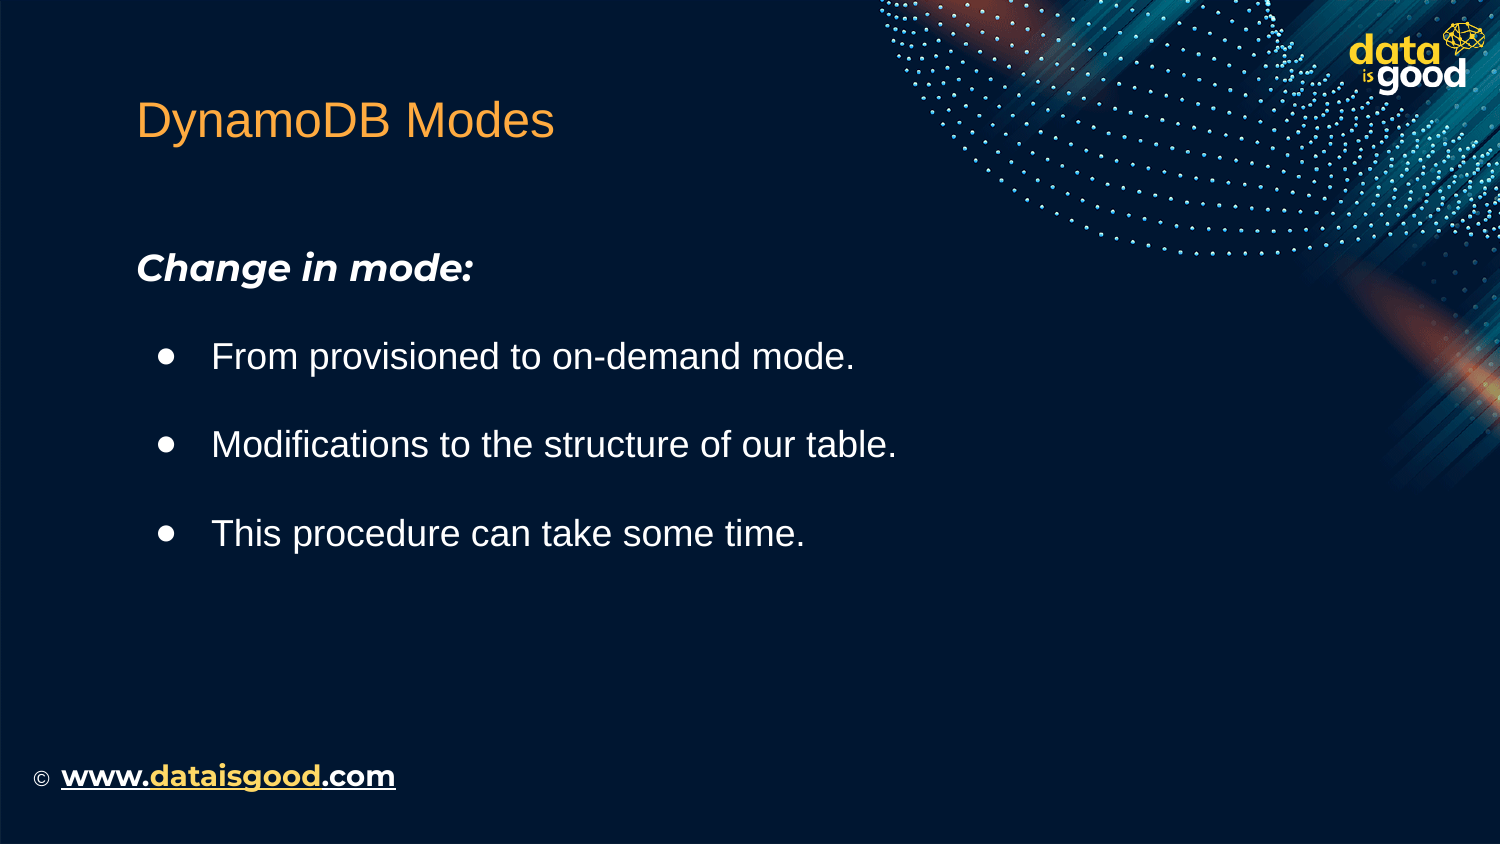

# DynamoDB Modes
Change in mode:
From provisioned to on-demand mode.
Modifications to the structure of our table.
This procedure can take some time.